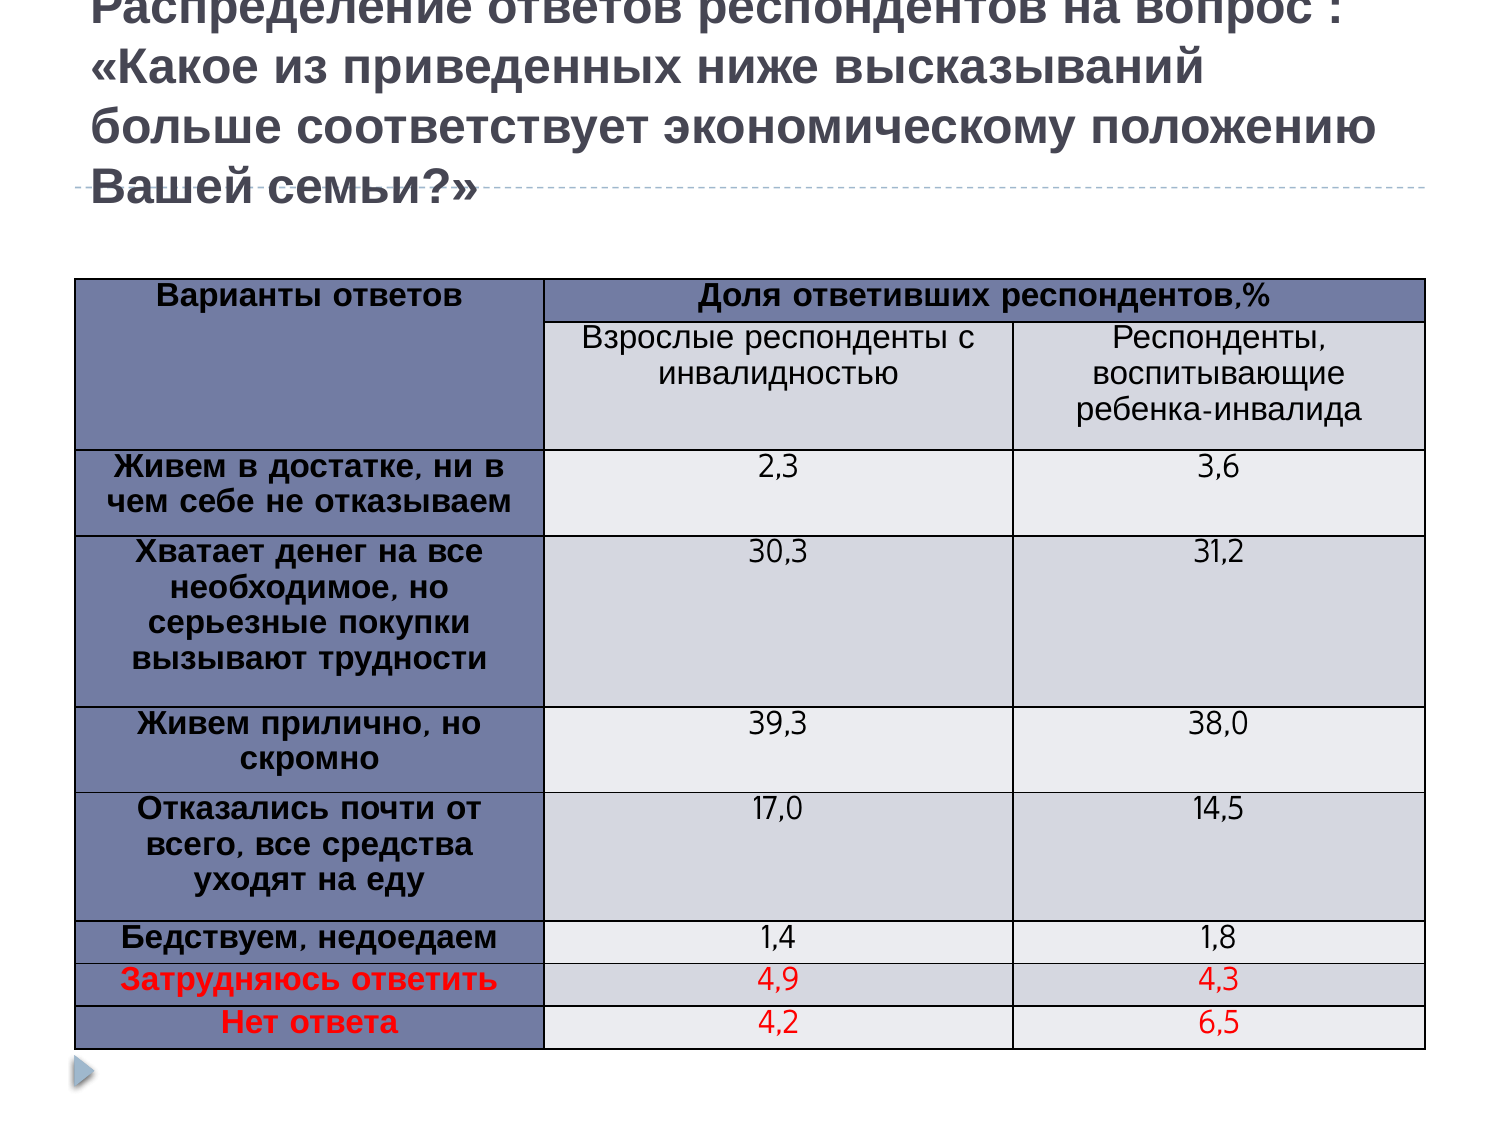

# Распределение ответов респондентов на вопрос : «Какое из приведенных ниже высказываний больше соответствует экономическому положению Вашей семьи?»
| Варианты ответов | Доля ответивших респондентов,% |  |
| --- | --- | --- |
|  | Взрослые респонденты с инвалидностью | Респонденты, воспитывающие ребенка-инвалида |
| Живем в достатке, ни в чем себе не отказываем | 2,3 | 3,6 |
| Хватает денег на все необходимое, но серьезные покупки вызывают трудности | 30,3 | 31,2 |
| Живем прилично, но скромно | 39,3 | 38,0 |
| Отказались почти от всего, все средства уходят на еду | 17,0 | 14,5 |
| Бедствуем, недоедаем | 1,4 | 1,8 |
| Затрудняюсь ответить | 4,9 | 4,3 |
| Нет ответа | 4,2 | 6,5 |